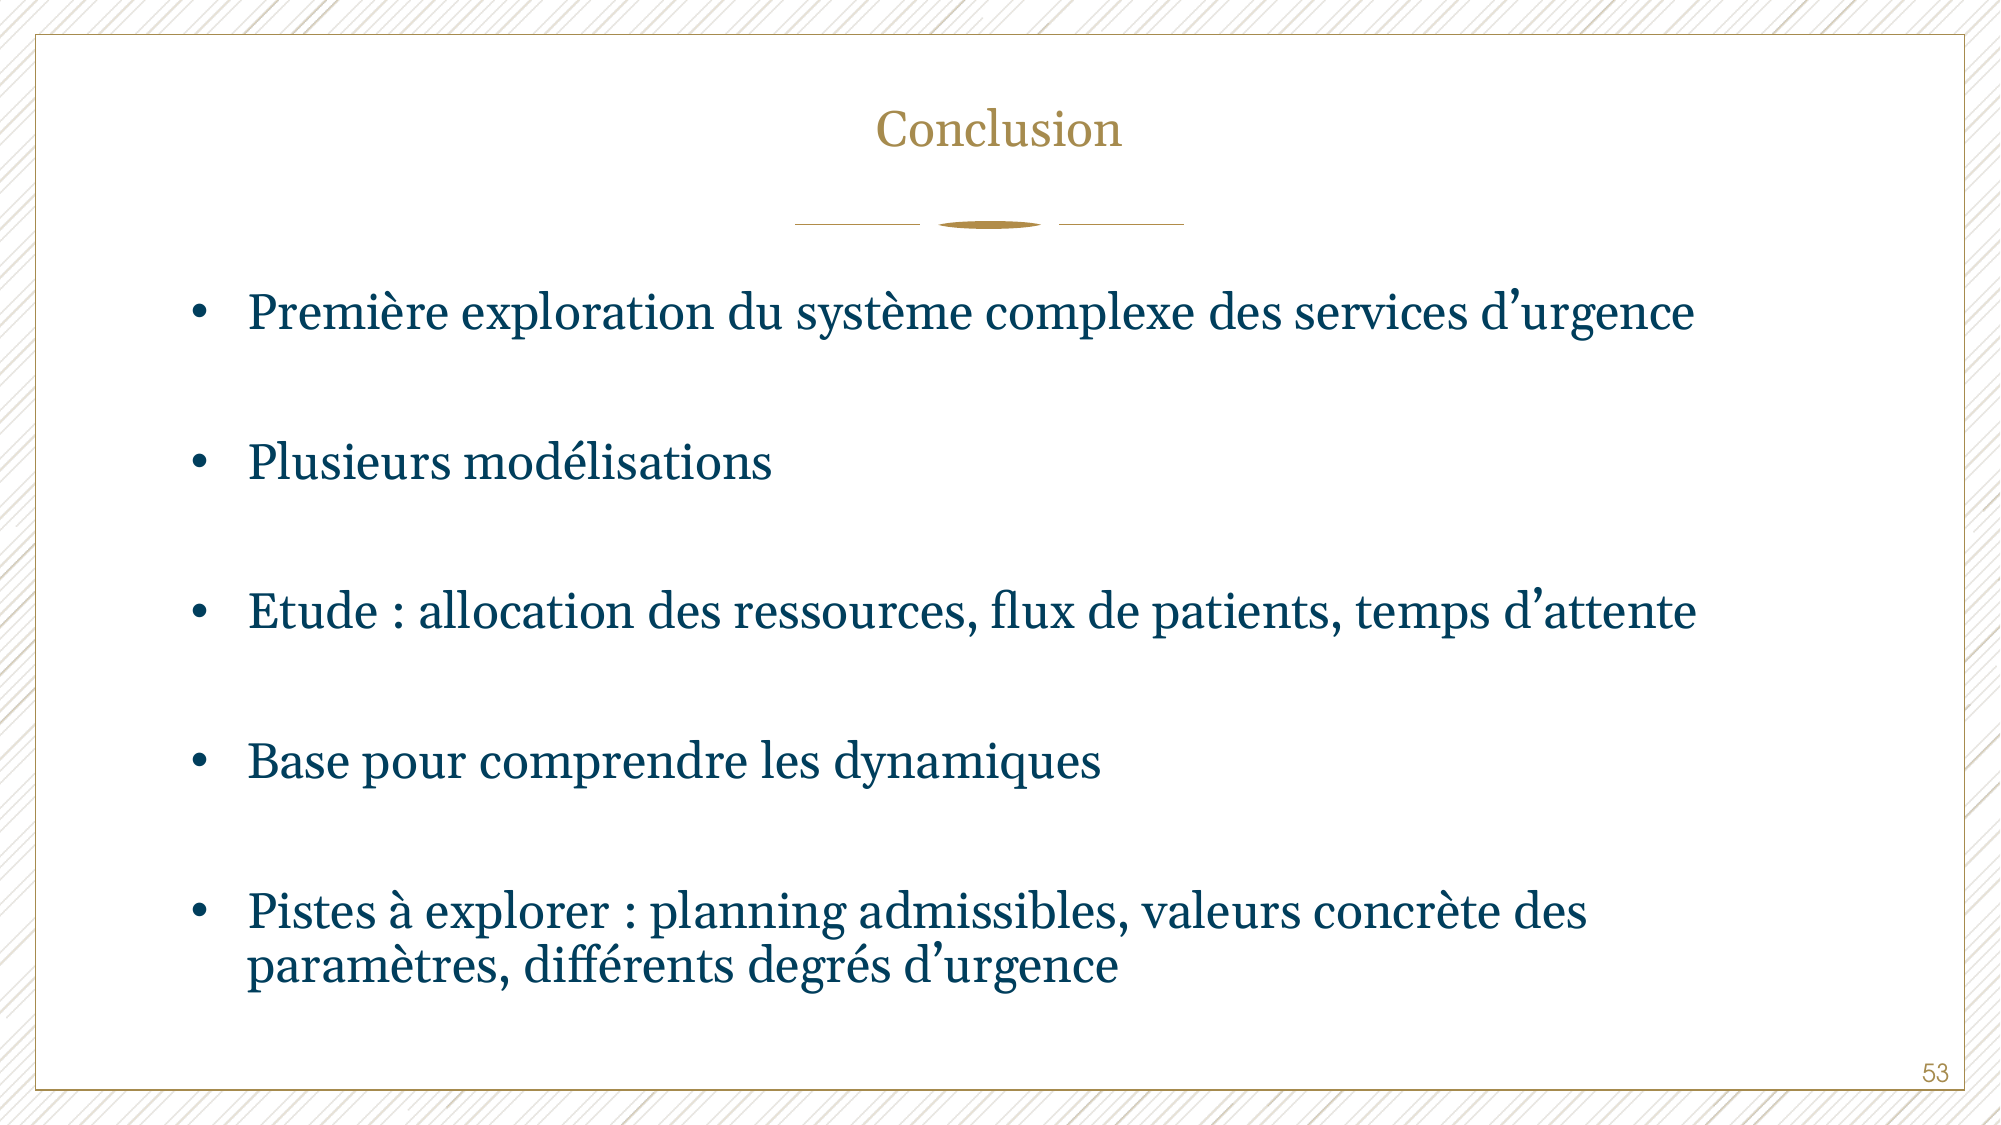

# Conclusion
Première exploration du système complexe des services d’urgence

Plusieurs modélisations

Etude : allocation des ressources, flux de patients, temps d’attente

Base pour comprendre les dynamiques

Pistes à explorer : planning admissibles, valeurs concrète des paramètres, différents degrés d’urgence
53